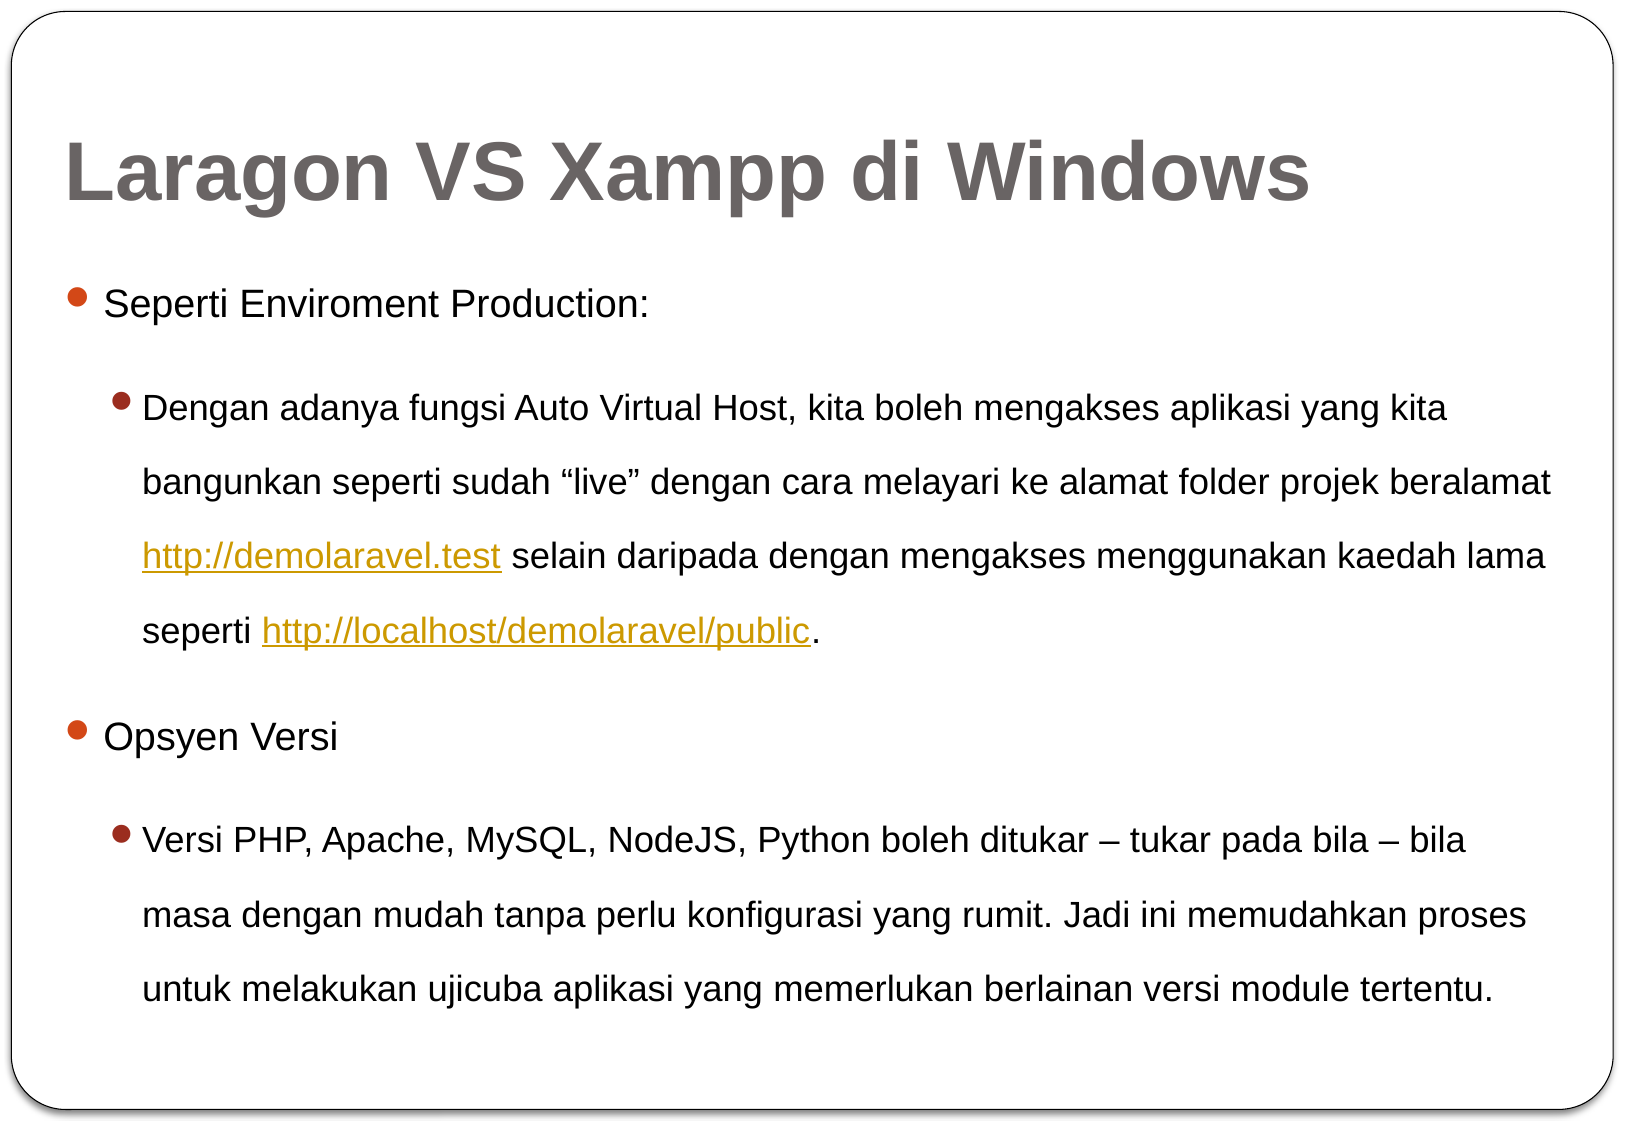

# Laragon VS Xampp di Windows
Seperti Enviroment Production:
Dengan adanya fungsi Auto Virtual Host, kita boleh mengakses aplikasi yang kita bangunkan seperti sudah “live” dengan cara melayari ke alamat folder projek beralamat http://demolaravel.test selain daripada dengan mengakses menggunakan kaedah lama seperti http://localhost/demolaravel/public.
Opsyen Versi
Versi PHP, Apache, MySQL, NodeJS, Python boleh ditukar – tukar pada bila – bila masa dengan mudah tanpa perlu konfigurasi yang rumit. Jadi ini memudahkan proses untuk melakukan ujicuba aplikasi yang memerlukan berlainan versi module tertentu.